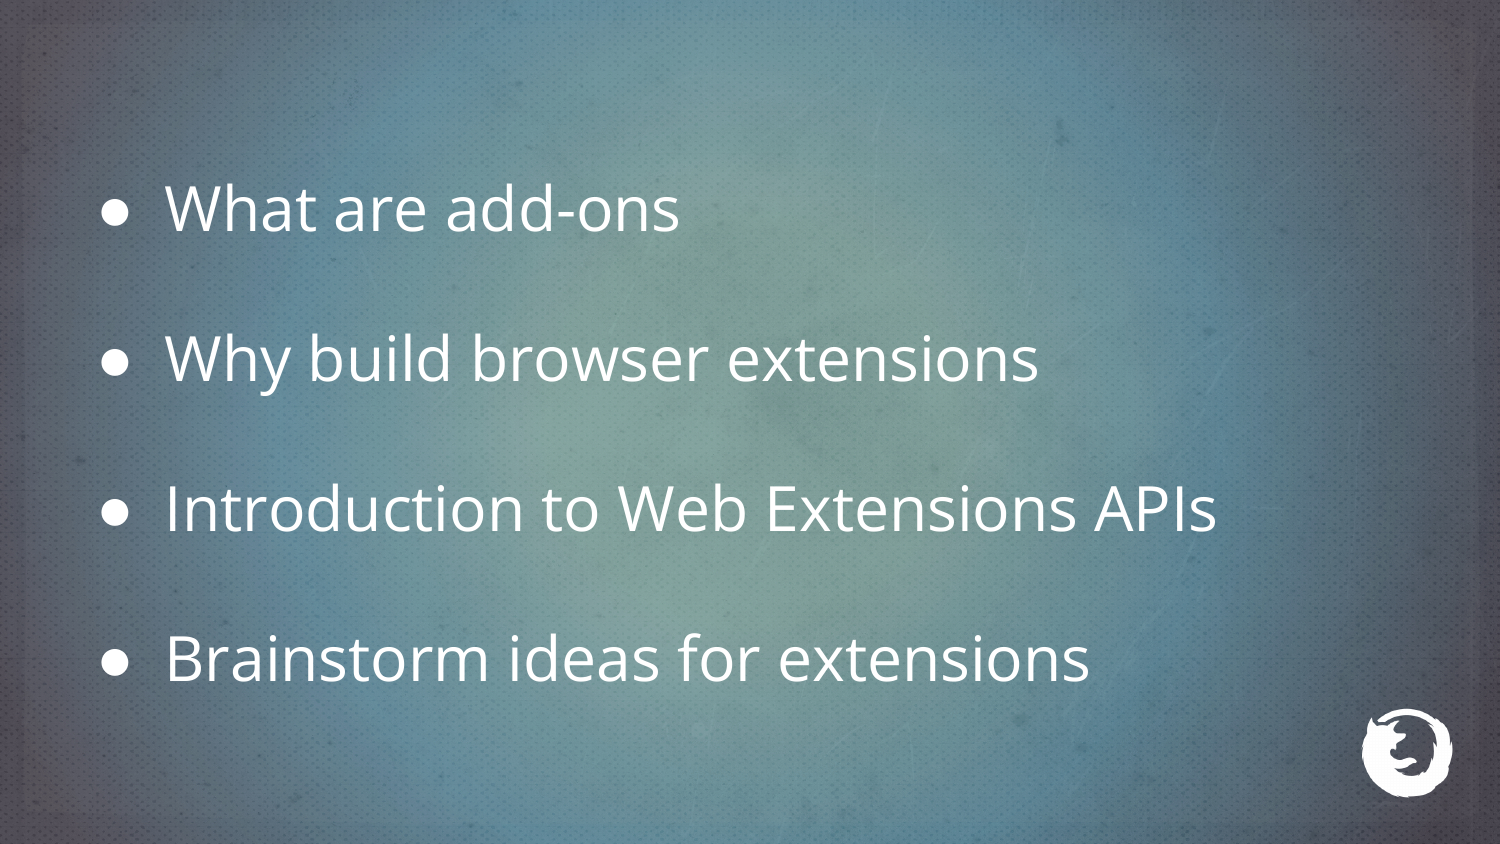

What are add-ons

Why build browser extensions

Introduction to Web Extensions APIs

Brainstorm ideas for extensions